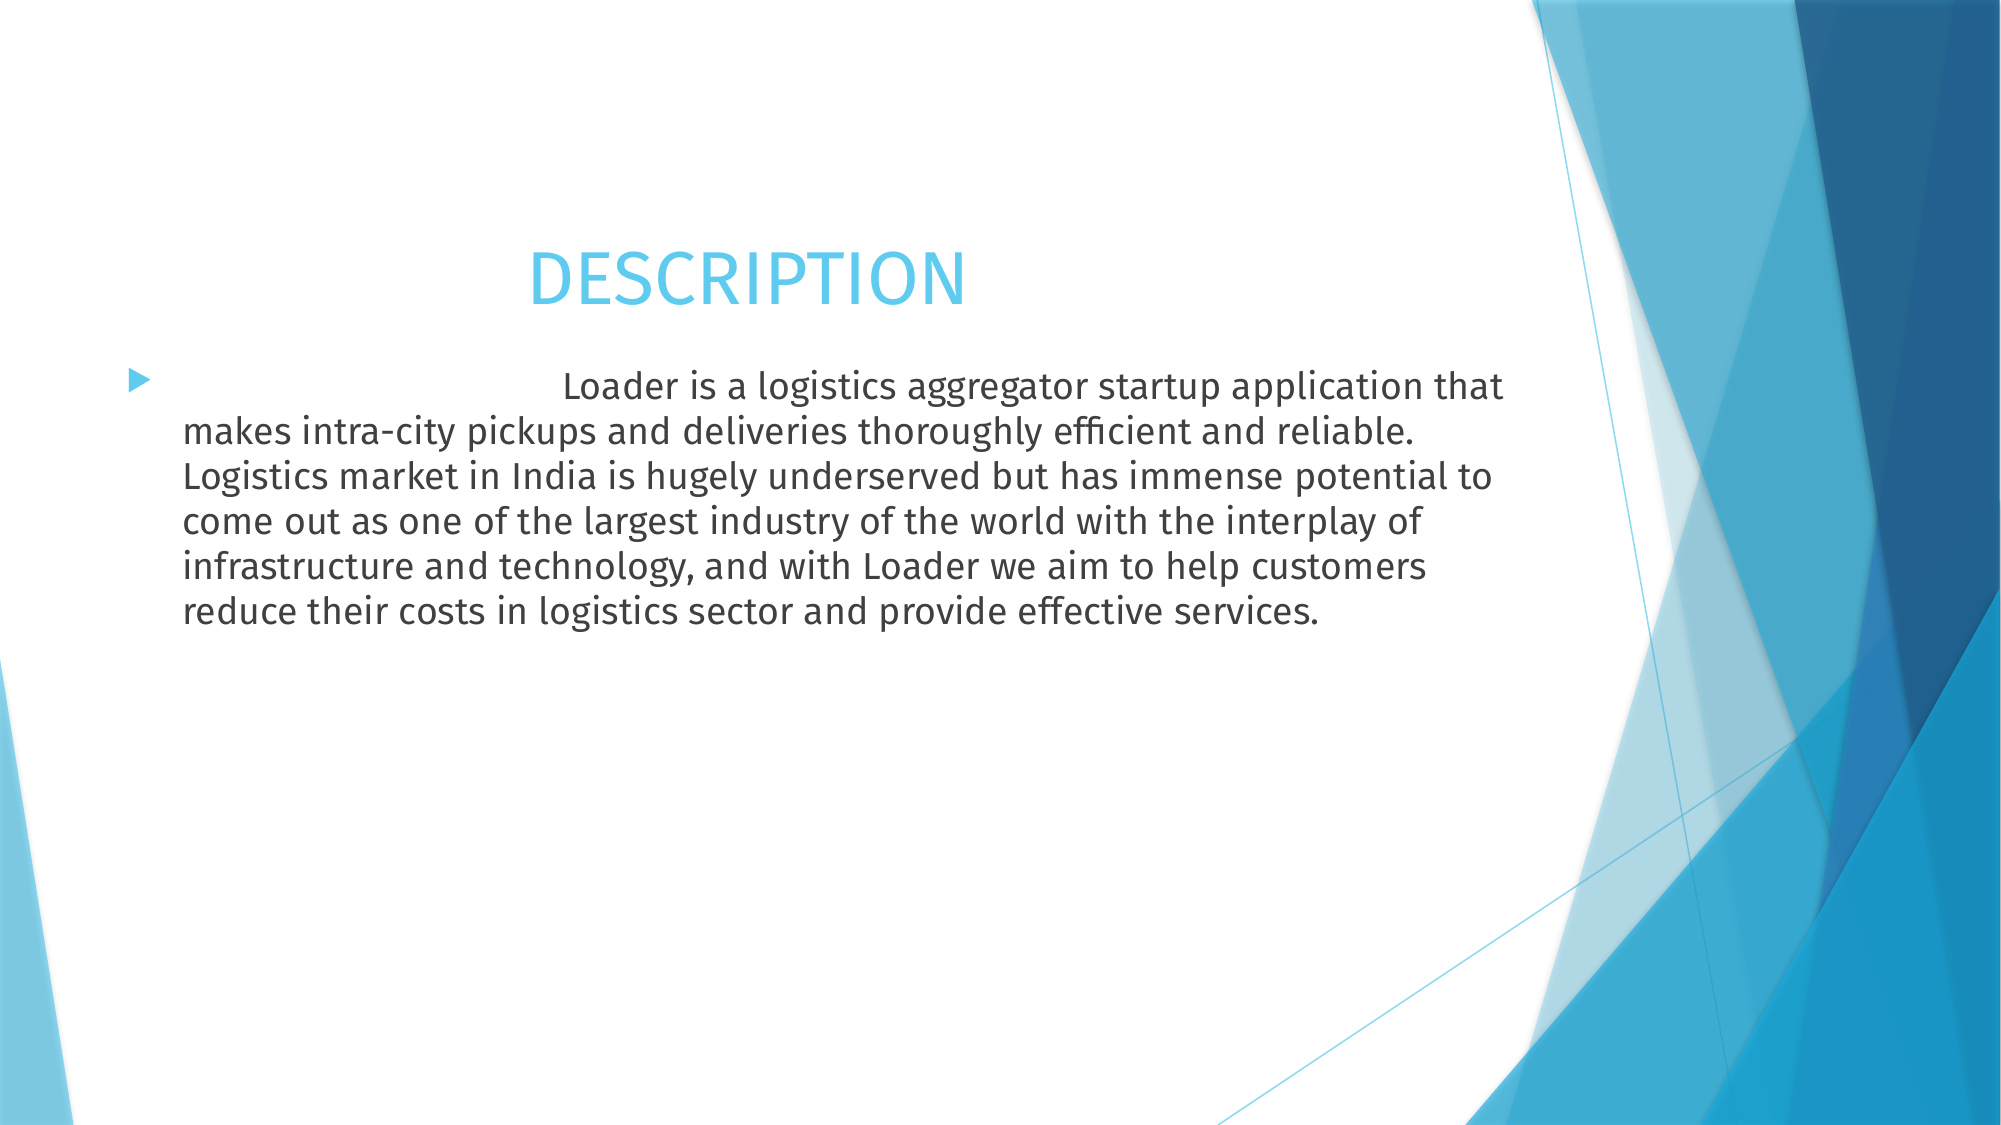

# DESCRIPTION
                                      Loader is a logistics aggregator startup application that makes intra-city pickups and deliveries thoroughly efficient and reliable. Logistics market in India is hugely underserved but has immense potential to come out as one of the largest industry of the world with the interplay of infrastructure and technology, and with Loader we aim to help customers reduce their costs in logistics sector and provide effective services.